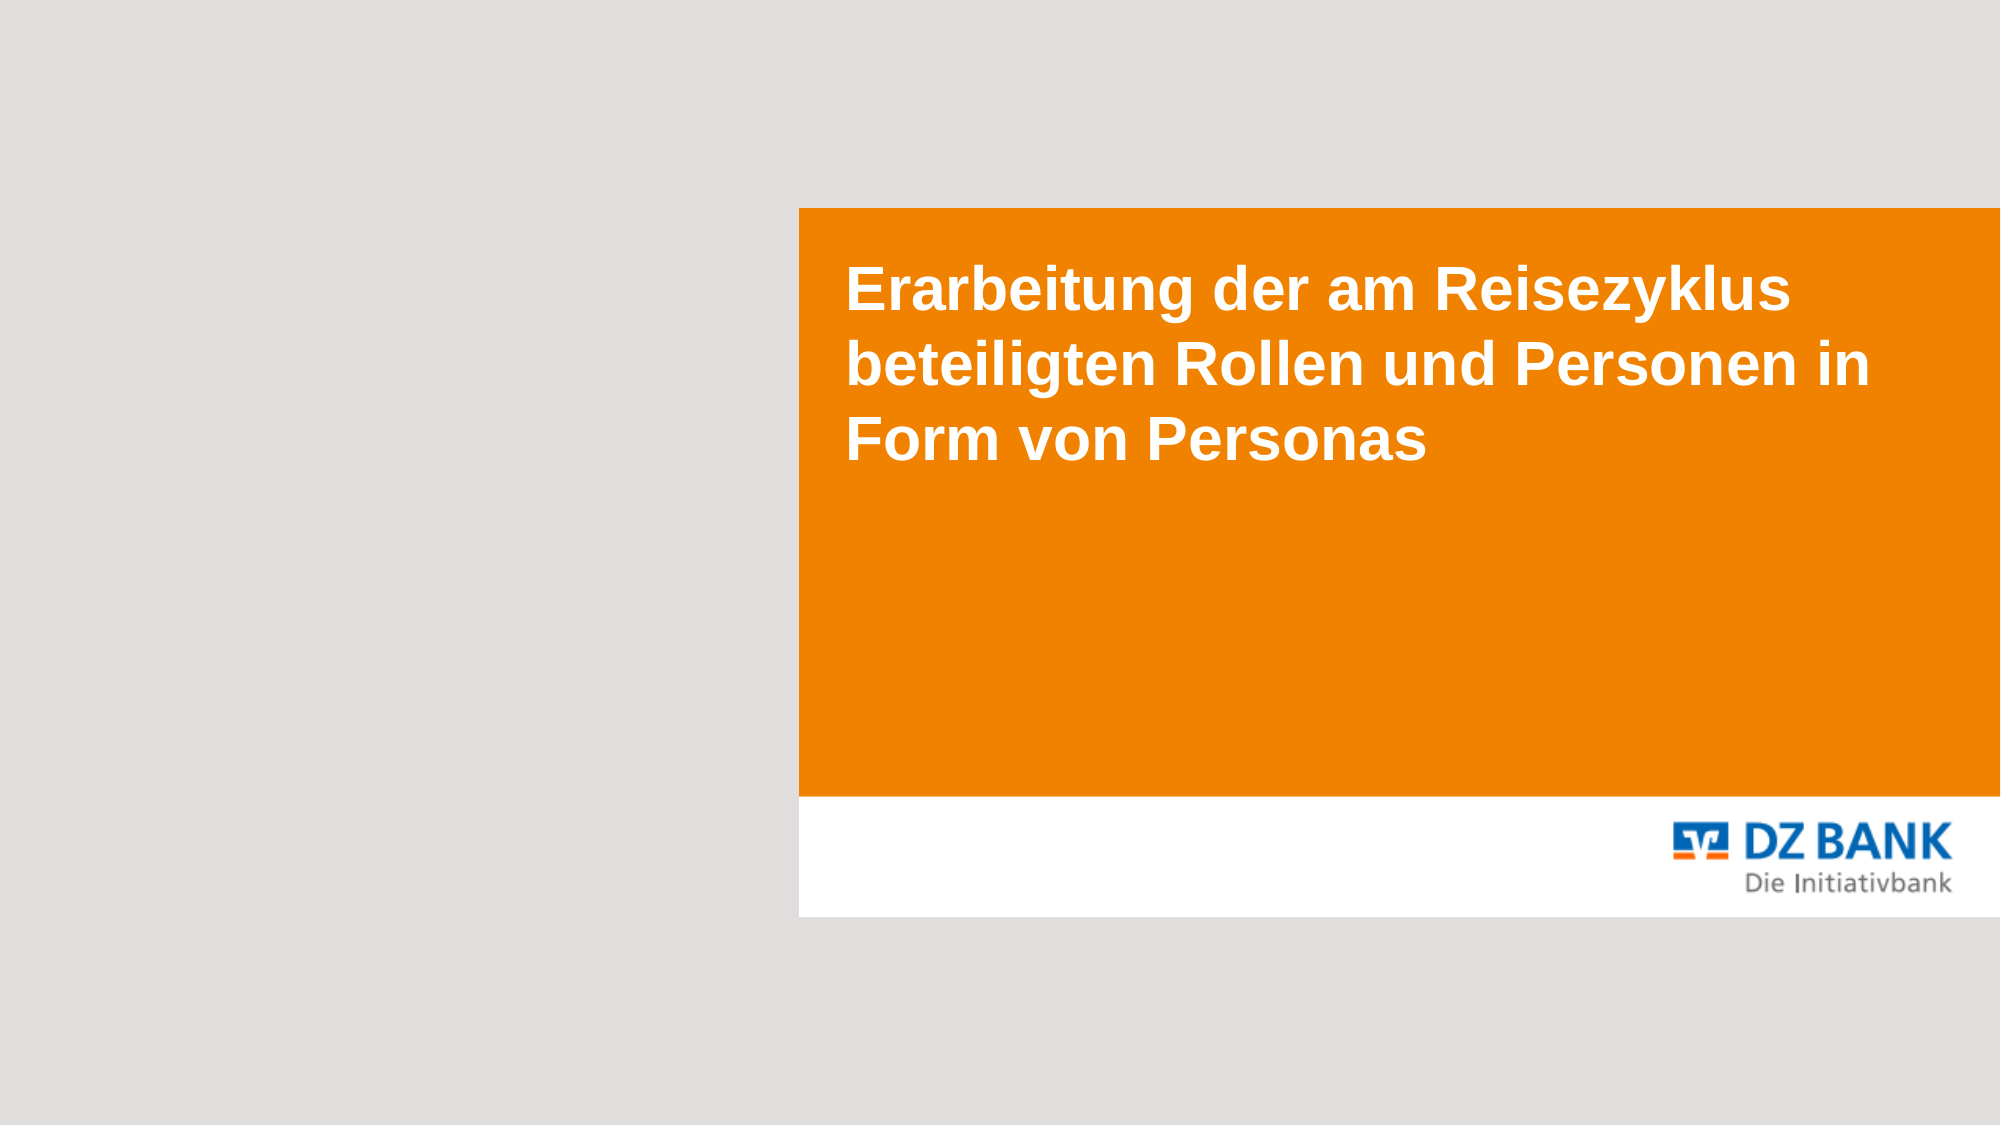

# Erarbeitung der am Reisezyklus beteiligten Rollen und Personen in Form von Personas